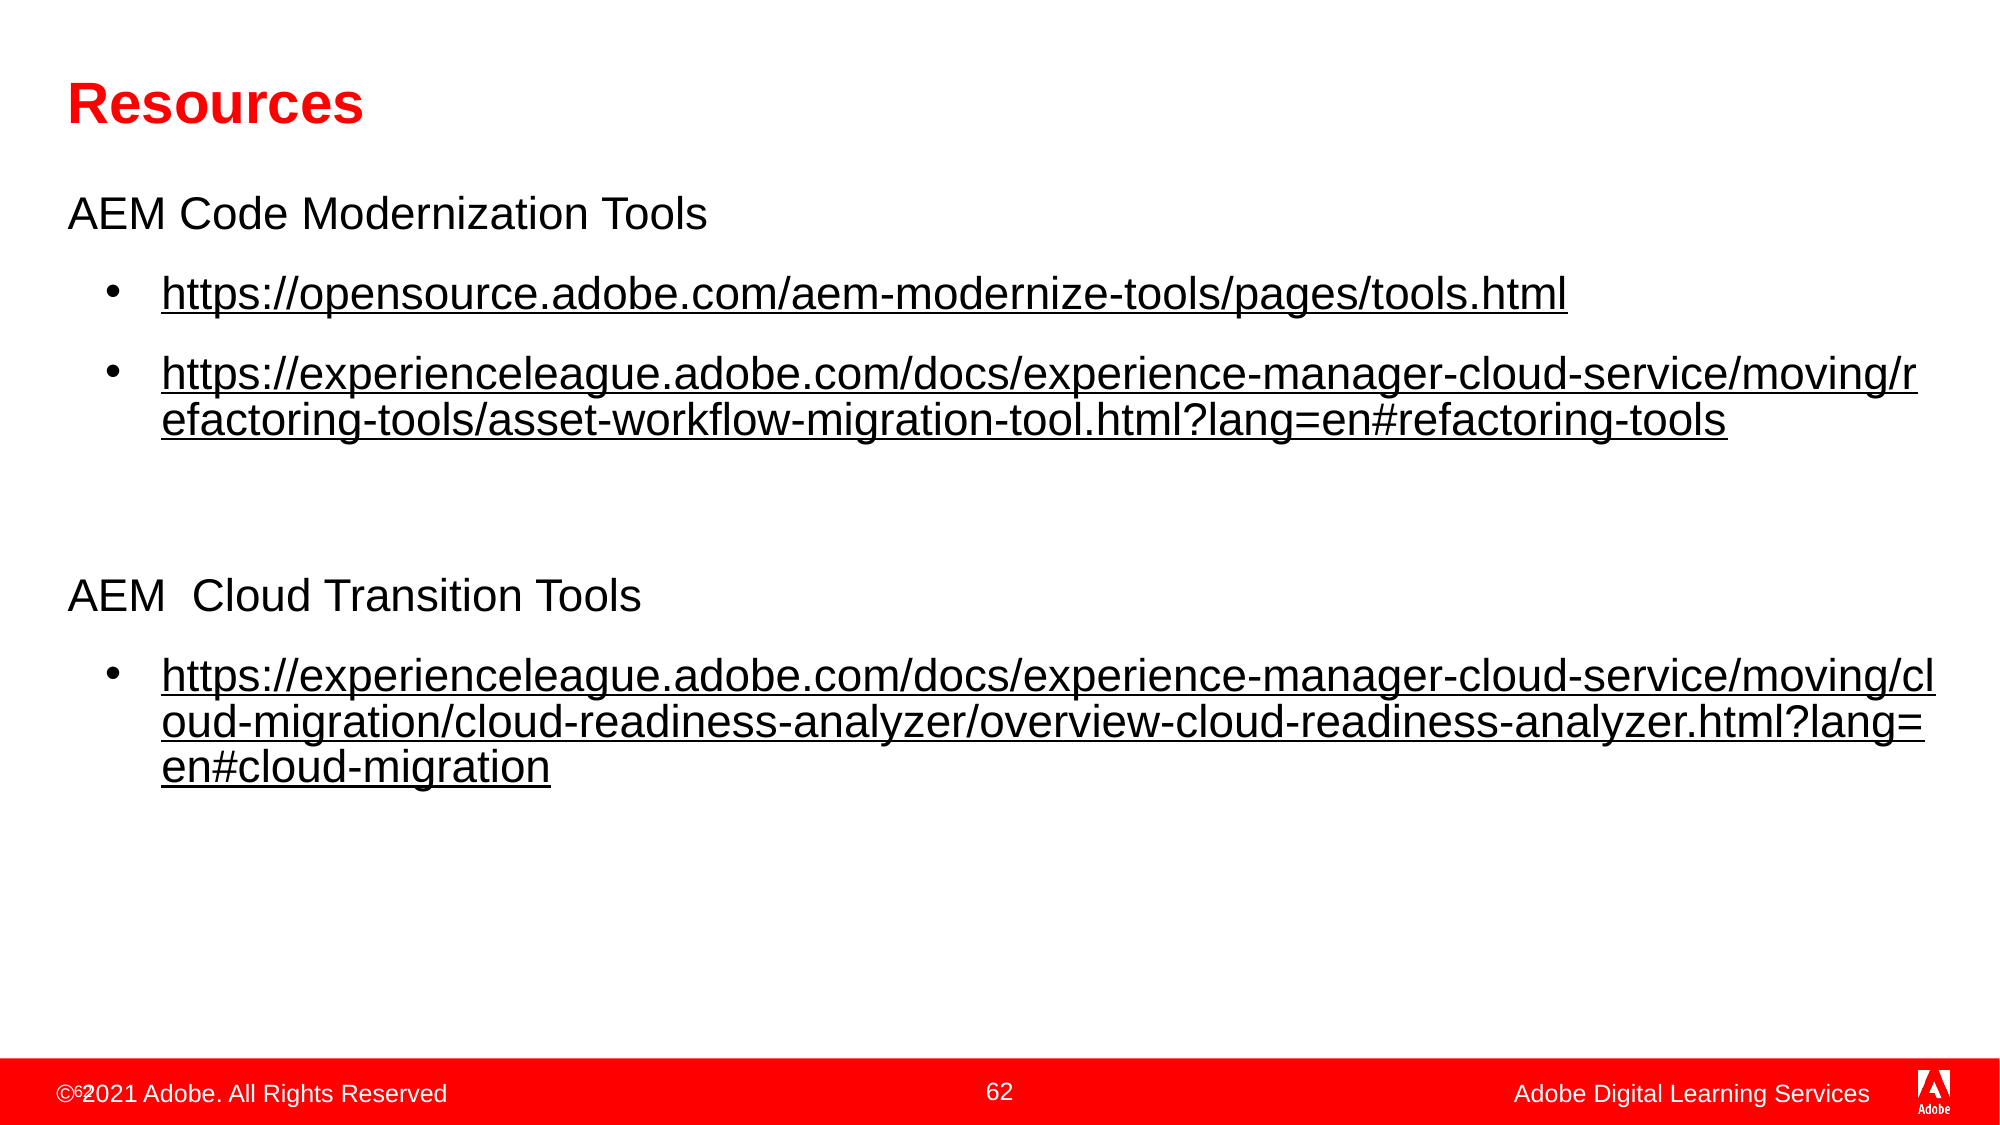

# Resources
AEM Code Modernization Tools
https://opensource.adobe.com/aem-modernize-tools/pages/tools.html
https://experienceleague.adobe.com/docs/experience-manager-cloud-service/moving/refactoring-tools/asset-workflow-migration-tool.html?lang=en#refactoring-tools

AEM  Cloud Transition Tools
https://experienceleague.adobe.com/docs/experience-manager-cloud-service/moving/cloud-migration/cloud-readiness-analyzer/overview-cloud-readiness-analyzer.html?lang=en#cloud-migration

62